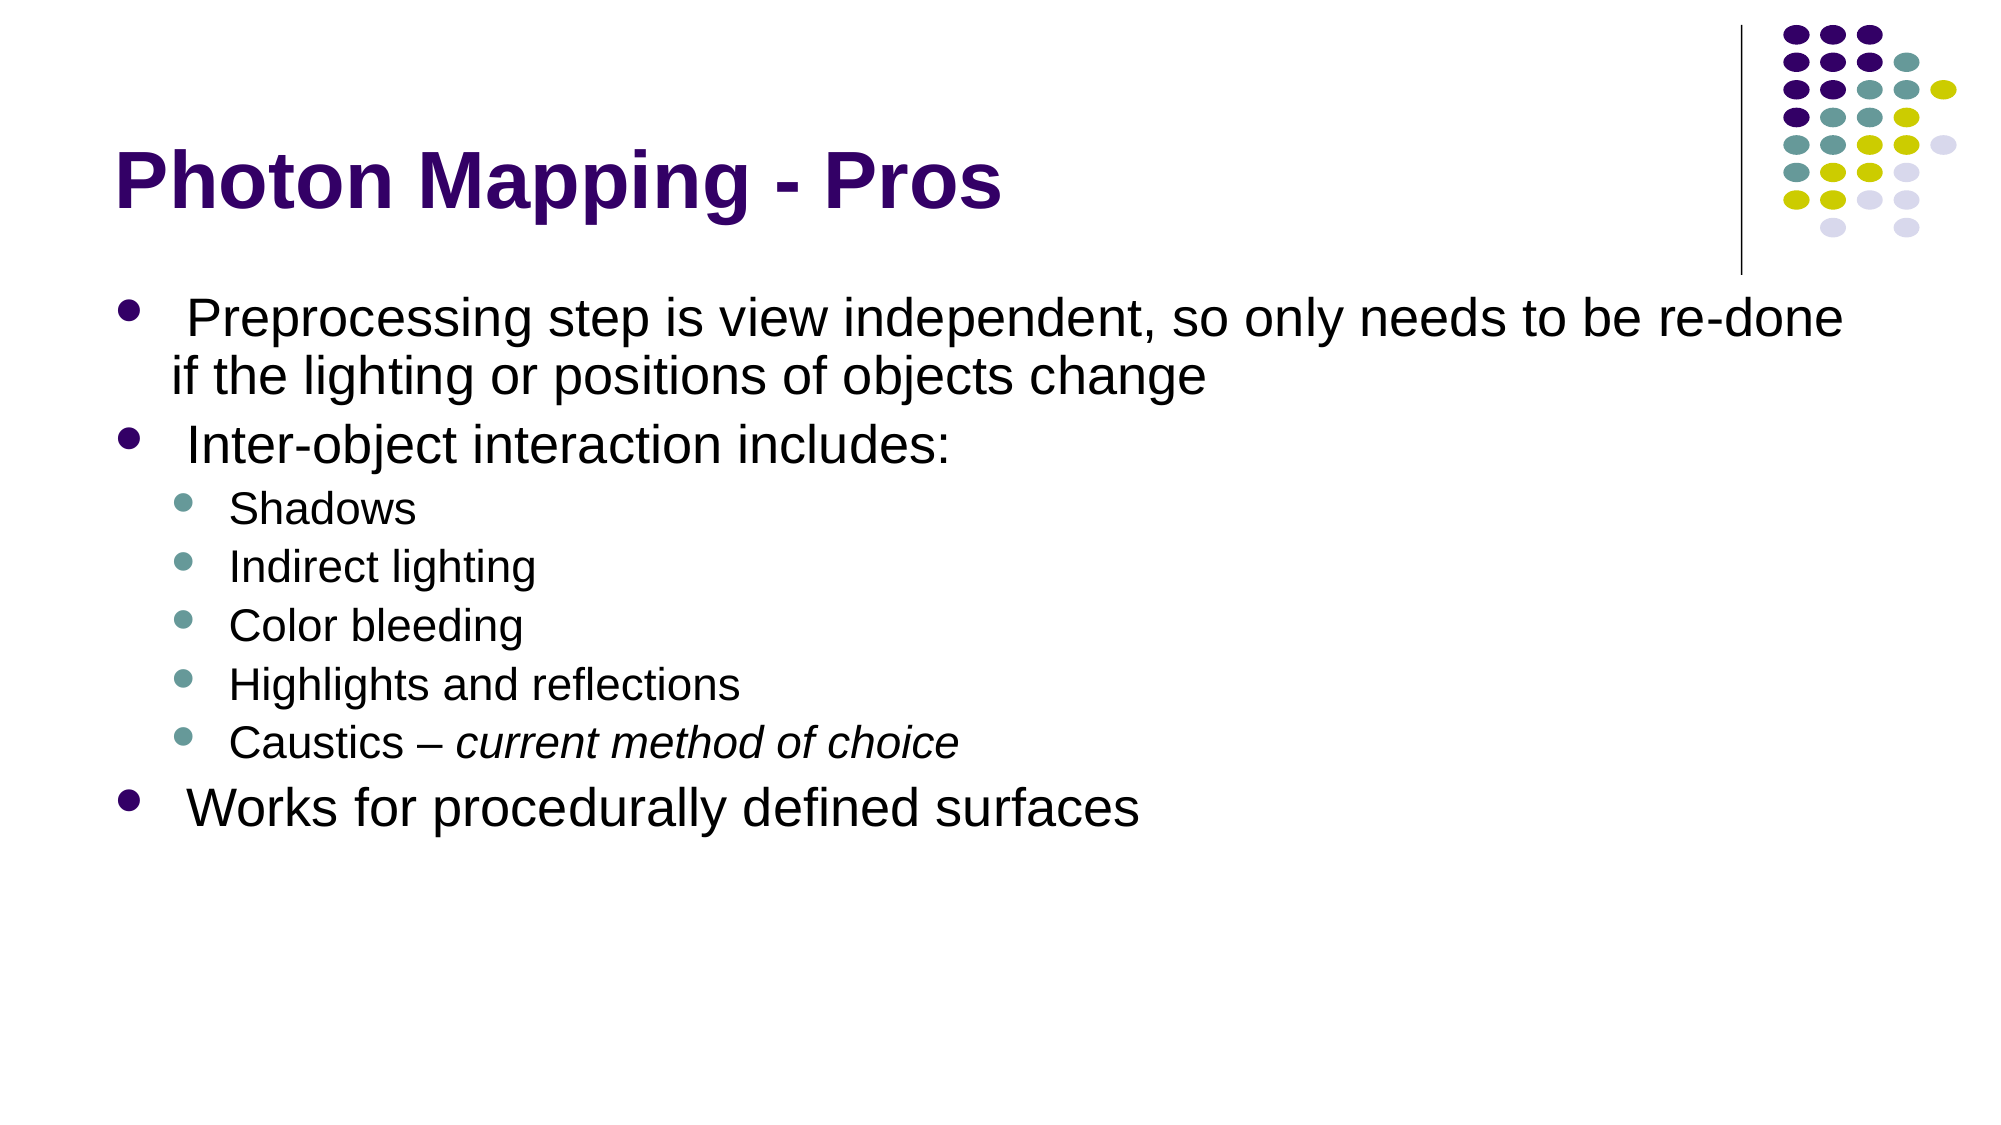

# Photon Mapping - Pros
 Preprocessing step is view independent, so only needs to be re-done if the lighting or positions of objects change
 Inter-object interaction includes:
Shadows
Indirect lighting
Color bleeding
Highlights and reflections
Caustics – current method of choice
 Works for procedurally defined surfaces